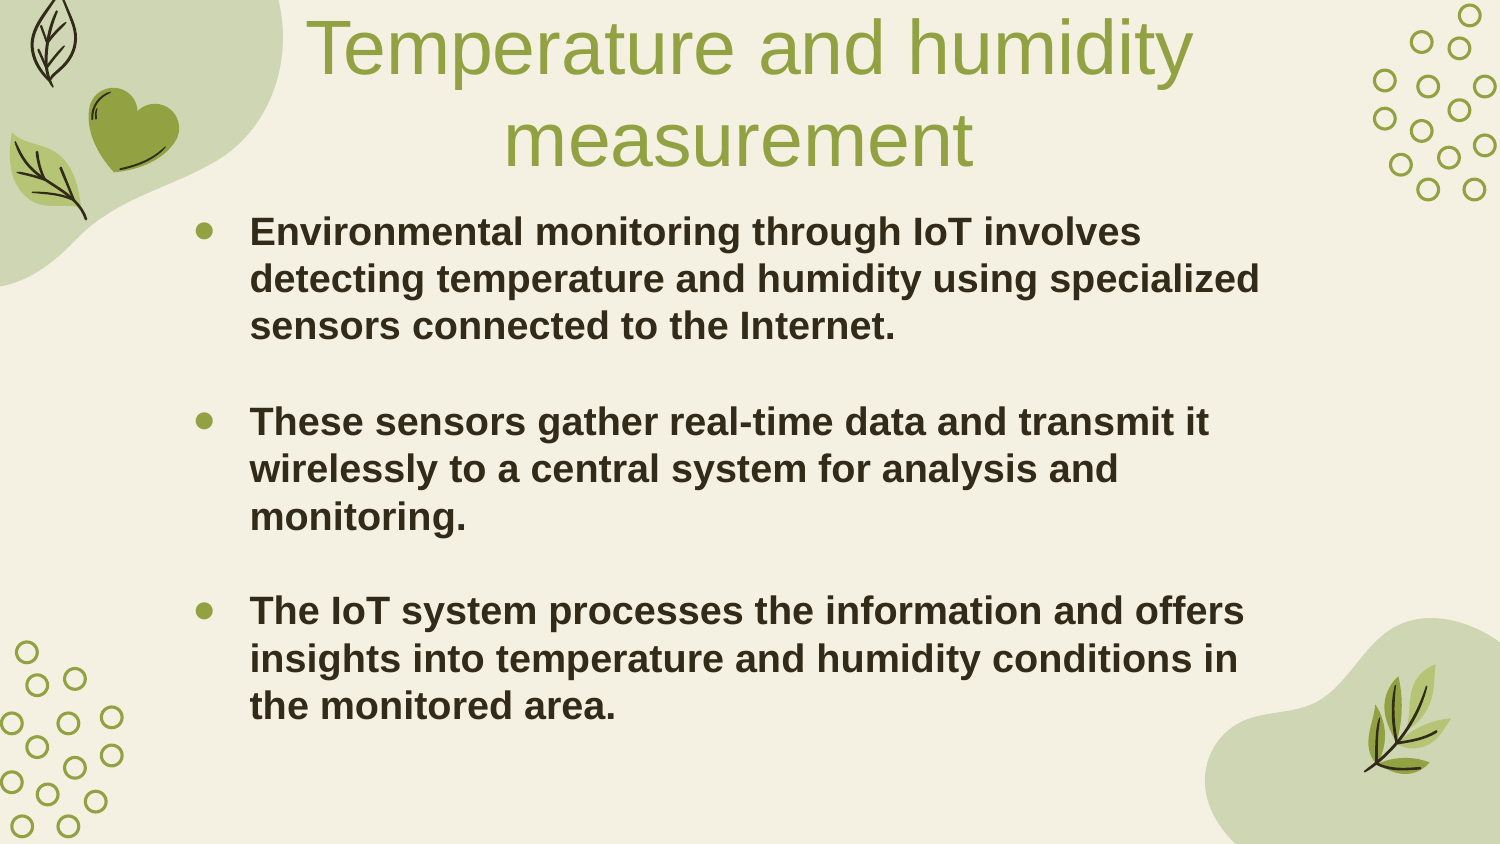

# Temperature and humidity measurement
Environmental monitoring through IoT involves detecting temperature and humidity using specialized sensors connected to the Internet.

These sensors gather real-time data and transmit it wirelessly to a central system for analysis and monitoring.

The IoT system processes the information and offers insights into temperature and humidity conditions in the monitored area.